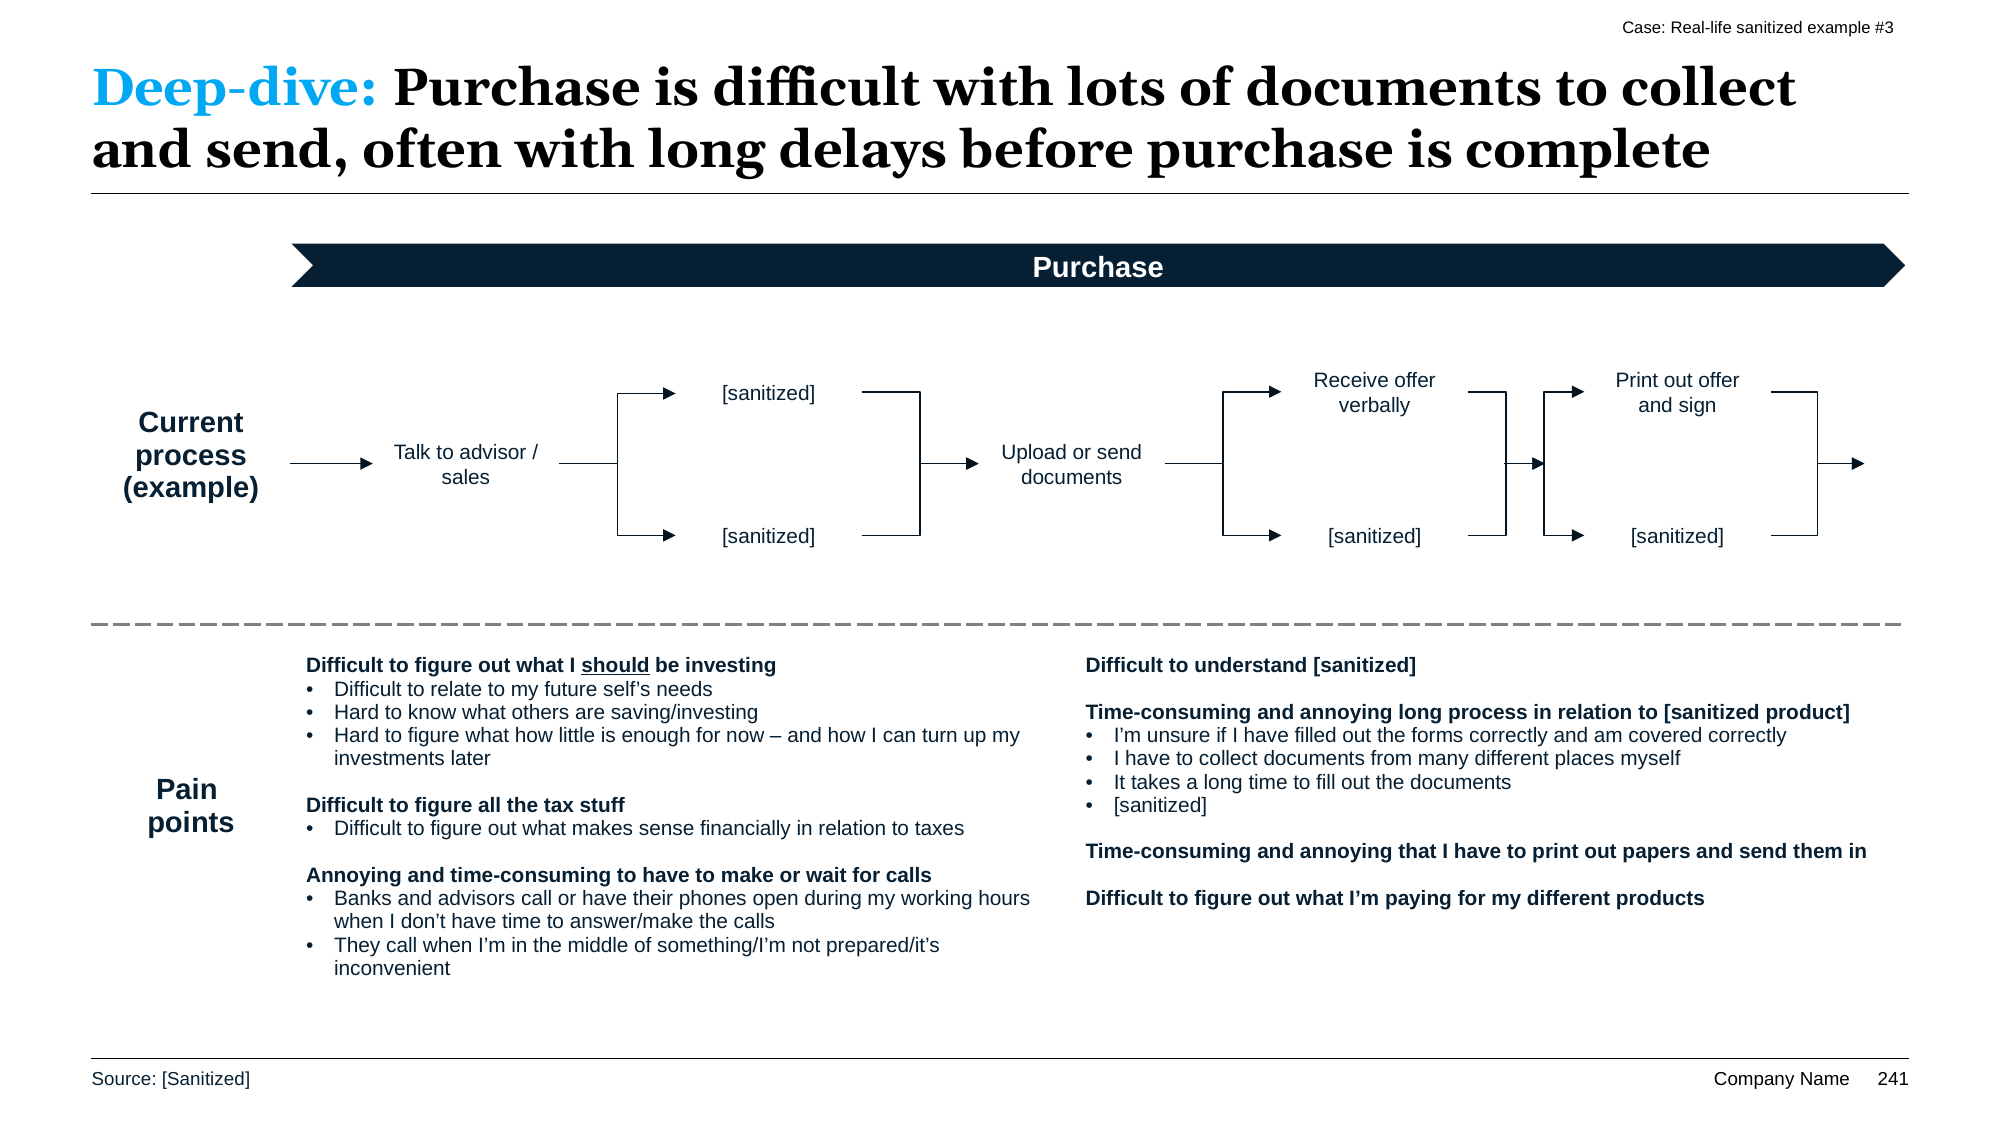

Case: Real-life sanitized example #3
# Deep-dive: Purchase is difficult with lots of documents to collect and send, often with long delays before purchase is complete
|  |  |  |
| --- | --- | --- |
| Current process (example) |  |  |
| Pain points | Difficult to figure out what I should be investing Difficult to relate to my future self’s needs Hard to know what others are saving/investing Hard to figure what how little is enough for now – and how I can turn up my investments later Difficult to figure all the tax stuff Difficult to figure out what makes sense financially in relation to taxes Annoying and time-consuming to have to make or wait for calls Banks and advisors call or have their phones open during my working hours when I don’t have time to answer/make the calls They call when I’m in the middle of something/I’m not prepared/it’s inconvenient | Difficult to understand [sanitized] Time-consuming and annoying long process in relation to [sanitized product] I’m unsure if I have filled out the forms correctly and am covered correctly I have to collect documents from many different places myself It takes a long time to fill out the documents [sanitized] Time-consuming and annoying that I have to print out papers and send them in Difficult to figure out what I’m paying for my different products |
Purchase
[sanitized]
Receive offer verbally
Print out offer and sign
Talk to advisor / sales
Upload or send documents
[sanitized]
[sanitized]
[sanitized]
Source: [Sanitized]